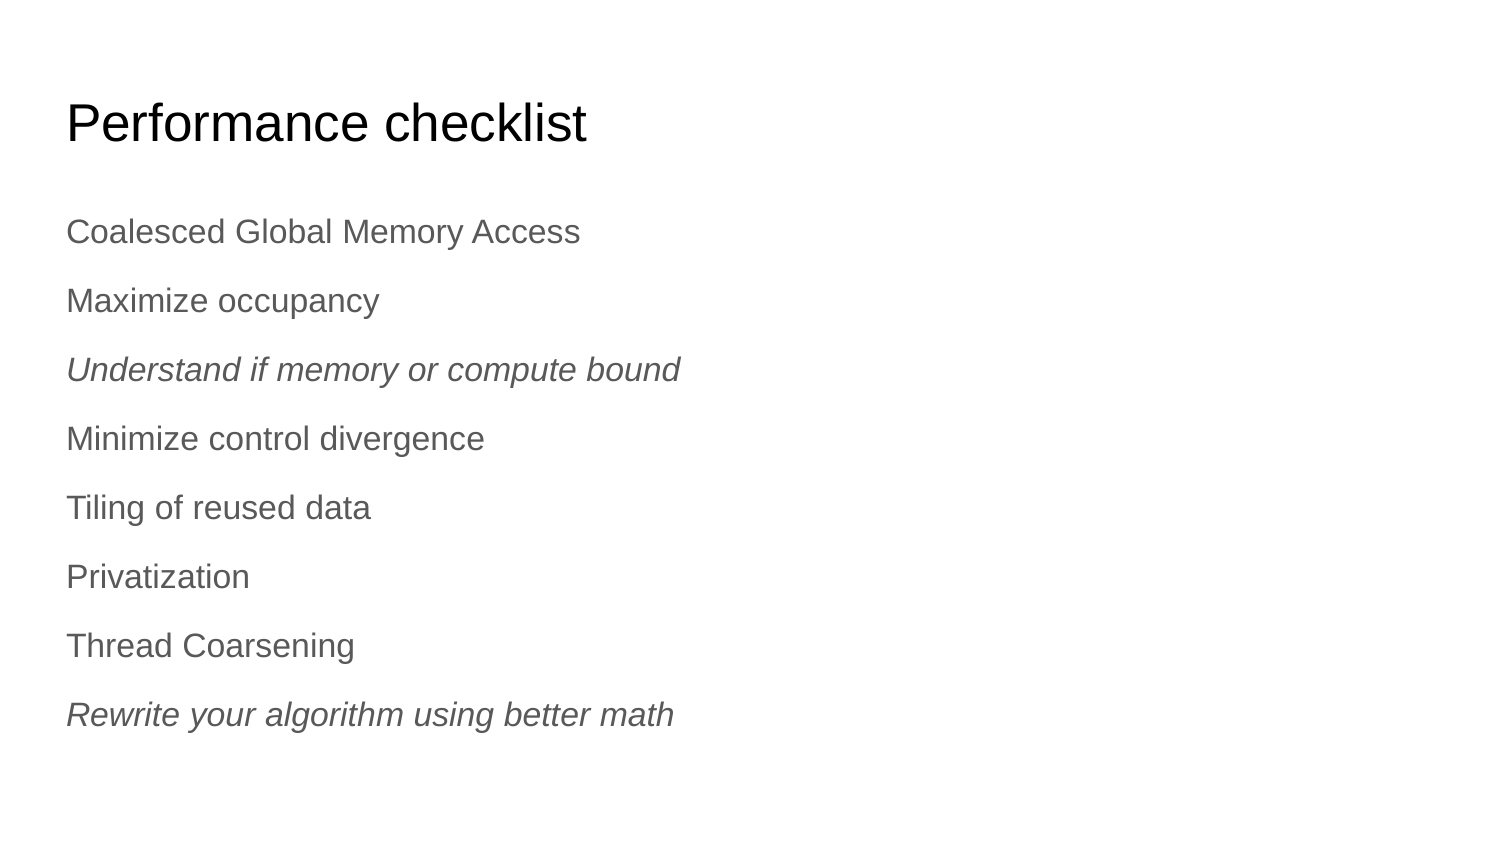

# Performance checklist
Coalesced Global Memory Access
Maximize occupancy
Understand if memory or compute bound
Minimize control divergence
Tiling of reused data
Privatization
Thread Coarsening
Rewrite your algorithm using better math